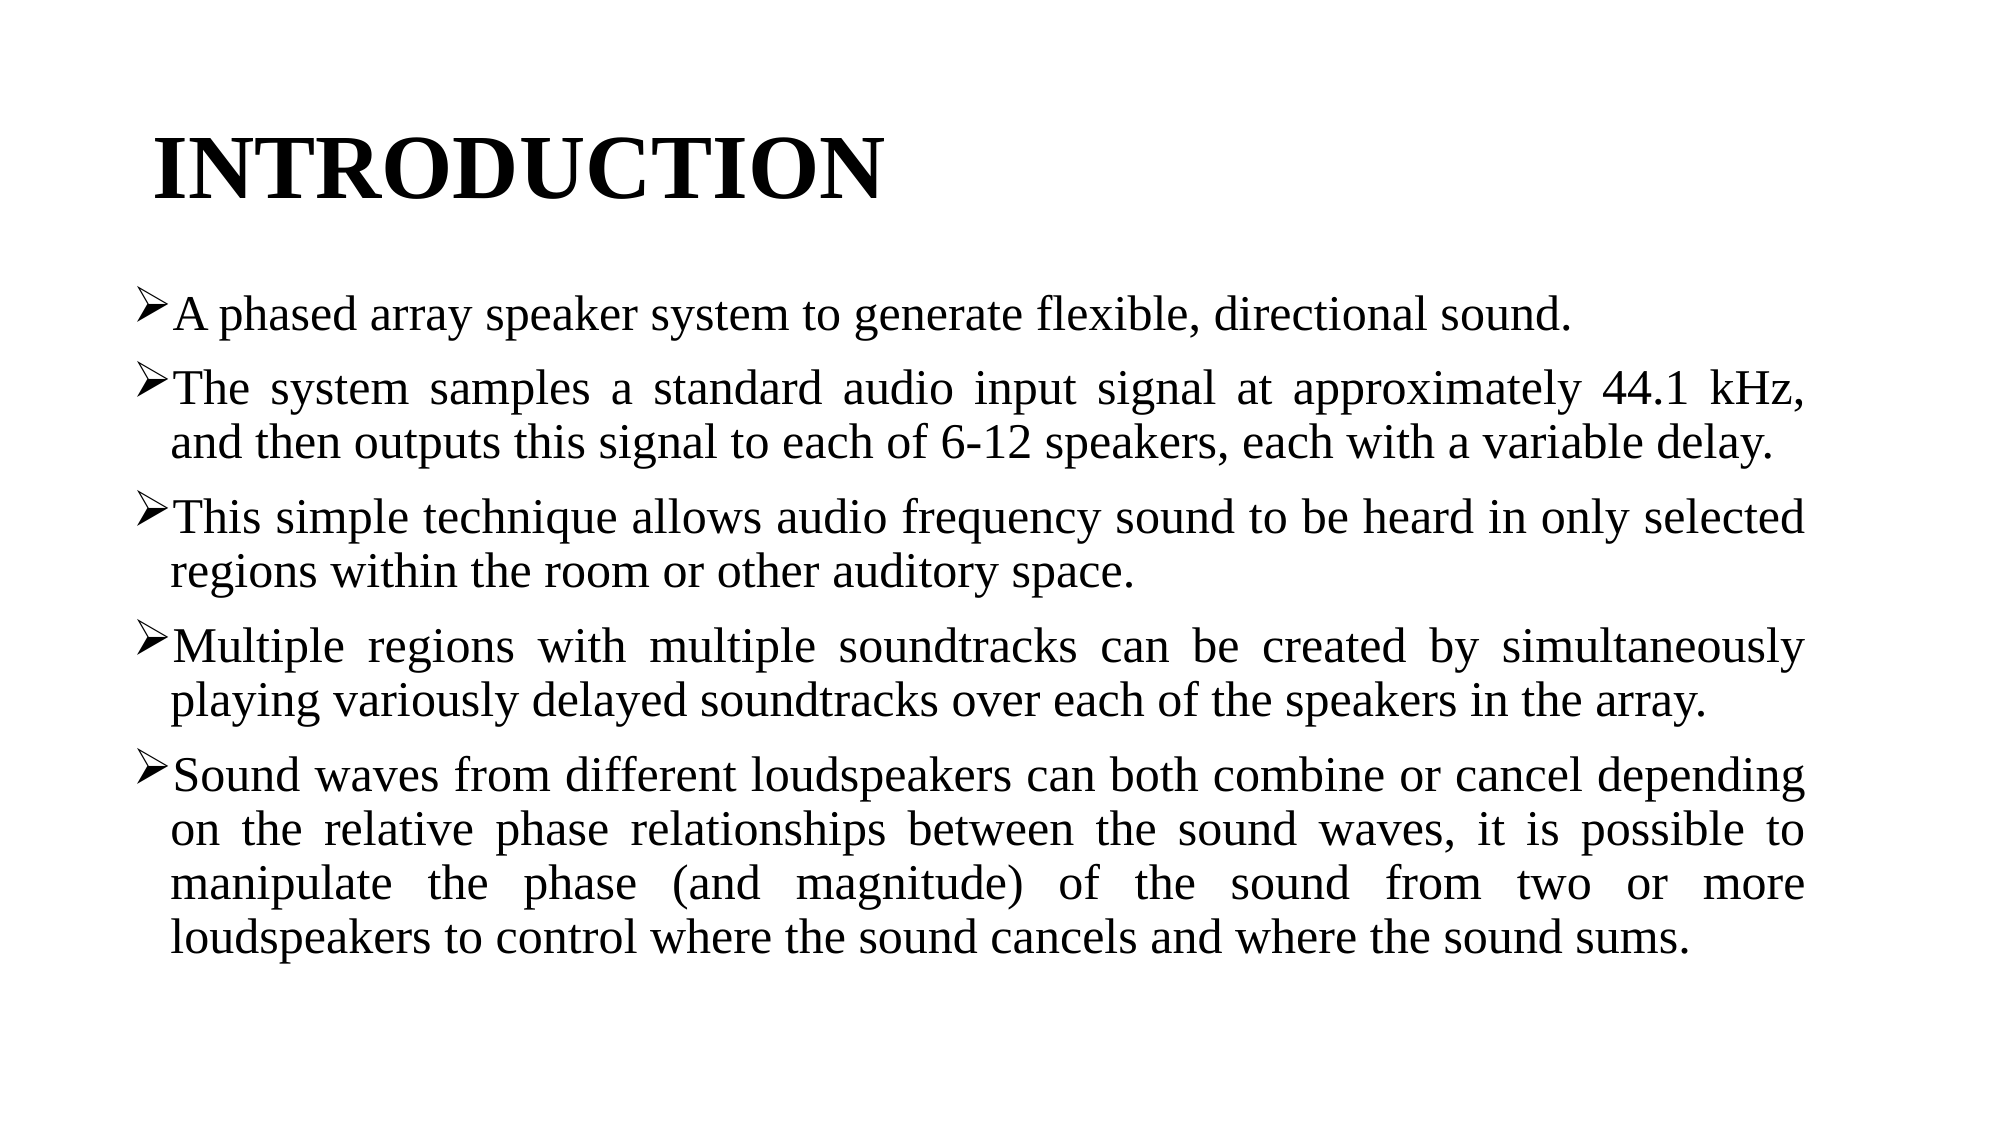

# INTRODUCTION

A phased array speaker system to generate flexible, directional sound.
The system samples a standard audio input signal at approximately 44.1 kHz, and then outputs this signal to each of 6-12 speakers, each with a variable delay.
This simple technique allows audio frequency sound to be heard in only selected regions within the room or other auditory space.
Multiple regions with multiple soundtracks can be created by simultaneously playing variously delayed soundtracks over each of the speakers in the array.
Sound waves from different loudspeakers can both combine or cancel depending on the relative phase relationships between the sound waves, it is possible to manipulate the phase (and magnitude) of the sound from two or more loudspeakers to control where the sound cancels and where the sound sums.